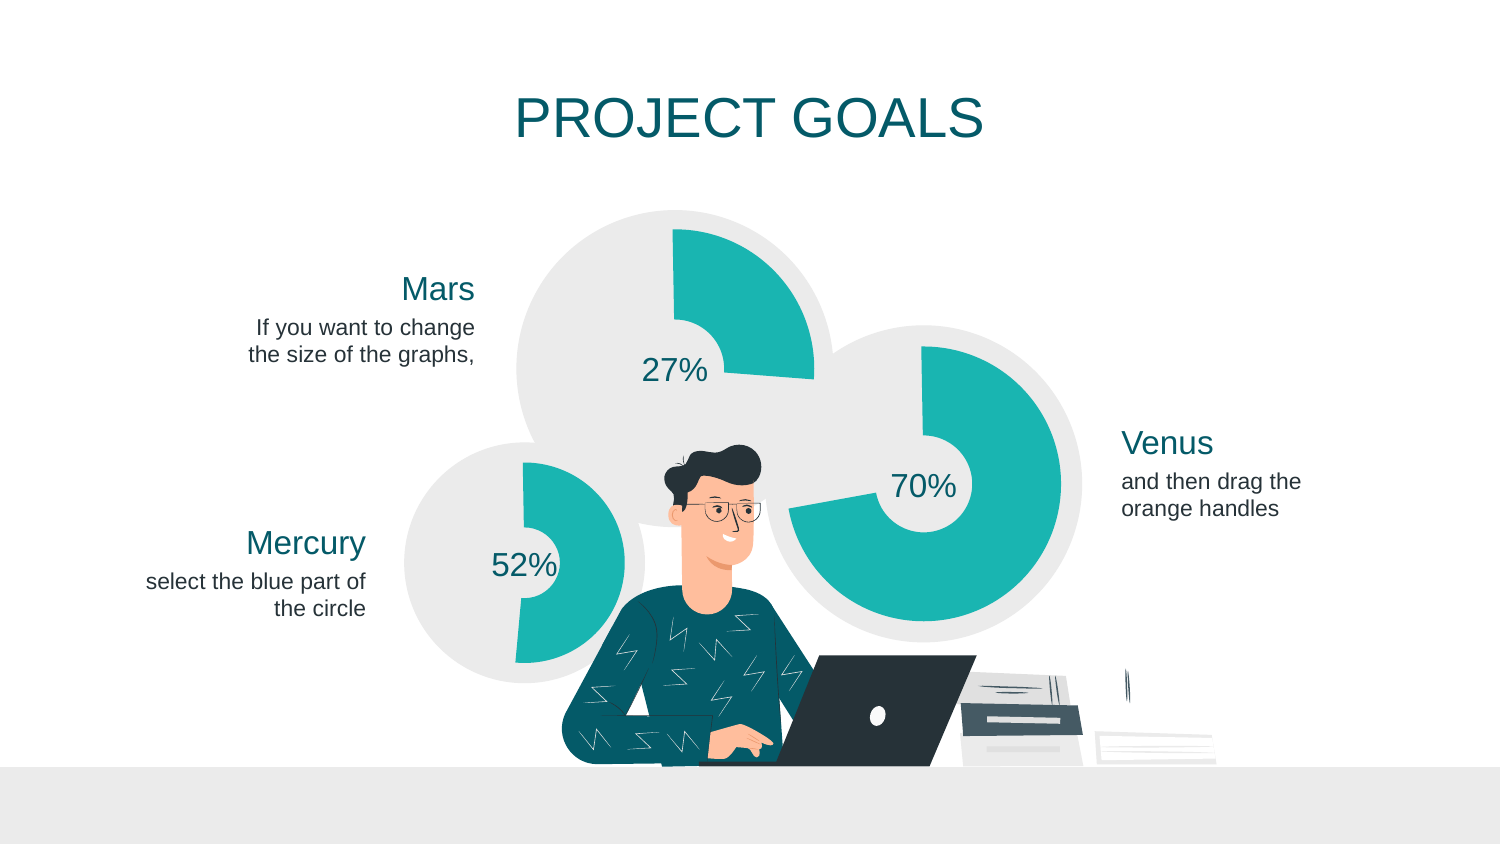

# PROJECT GOALS

Mars
If you want to change the size of the graphs,
27%

Venus
70%

and then drag the orange handles

Mercury
52%
select the blue part of the circle